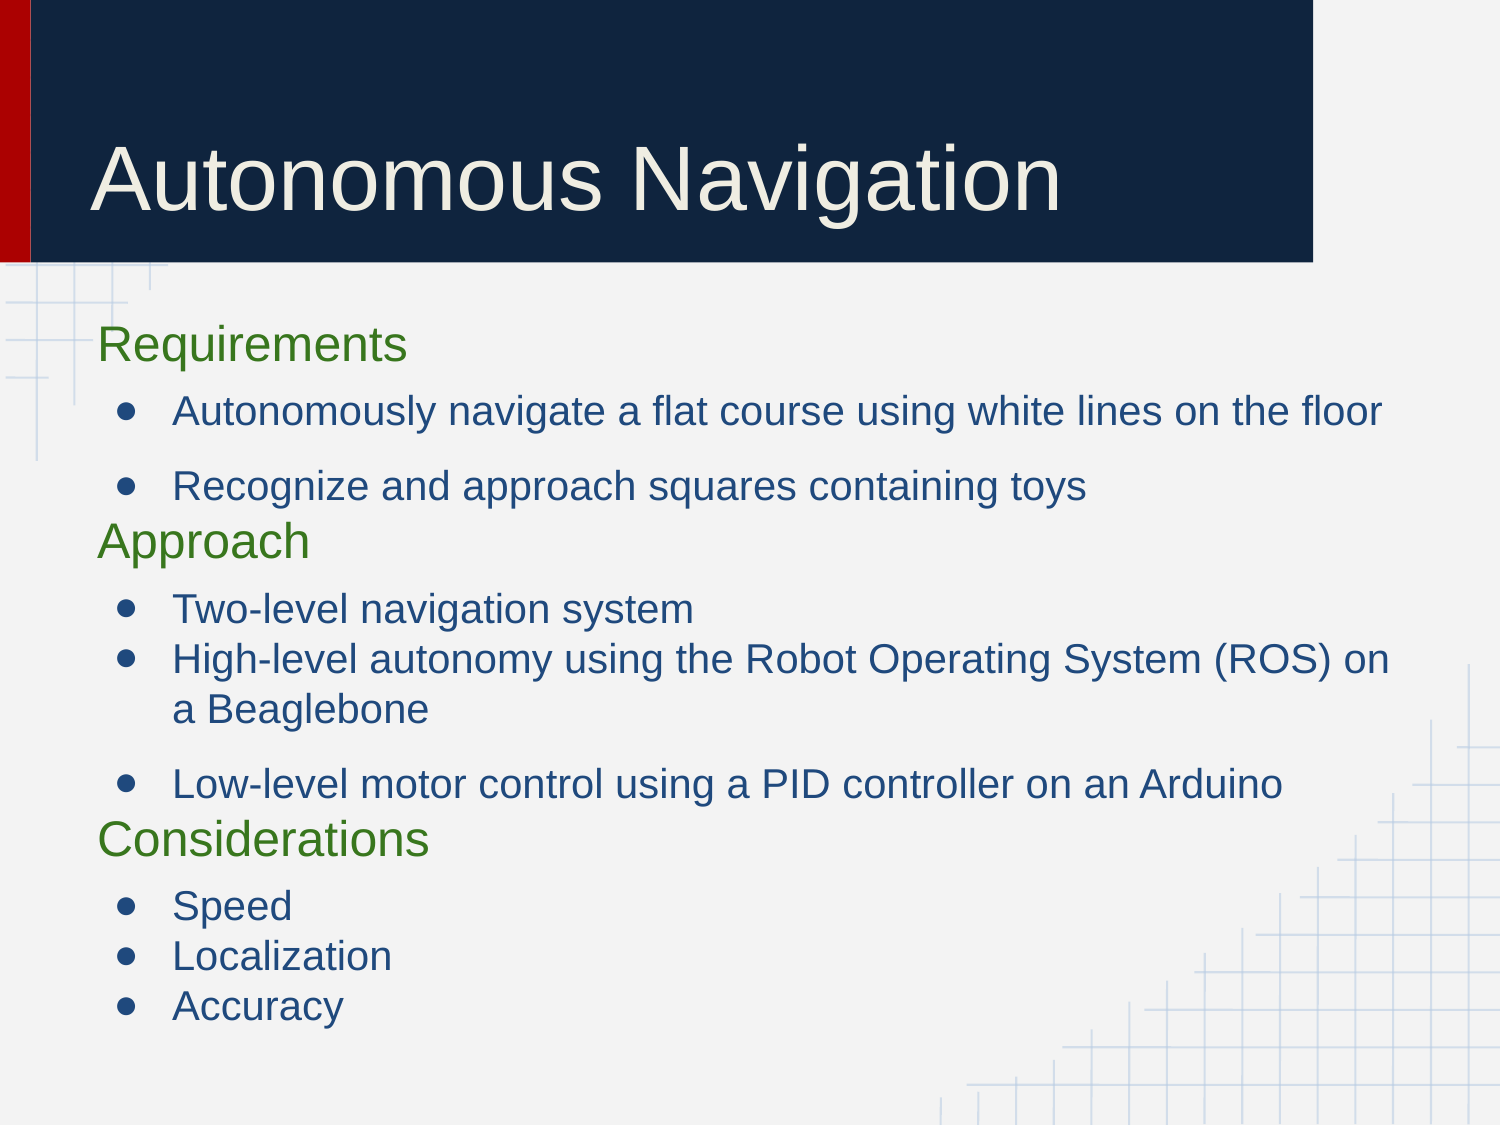

# Autonomous Navigation
Requirements
Autonomously navigate a flat course using white lines on the floor
Recognize and approach squares containing toys
Approach
Two-level navigation system
High-level autonomy using the Robot Operating System (ROS) on a Beaglebone
Low-level motor control using a PID controller on an Arduino
Considerations
Speed
Localization
Accuracy